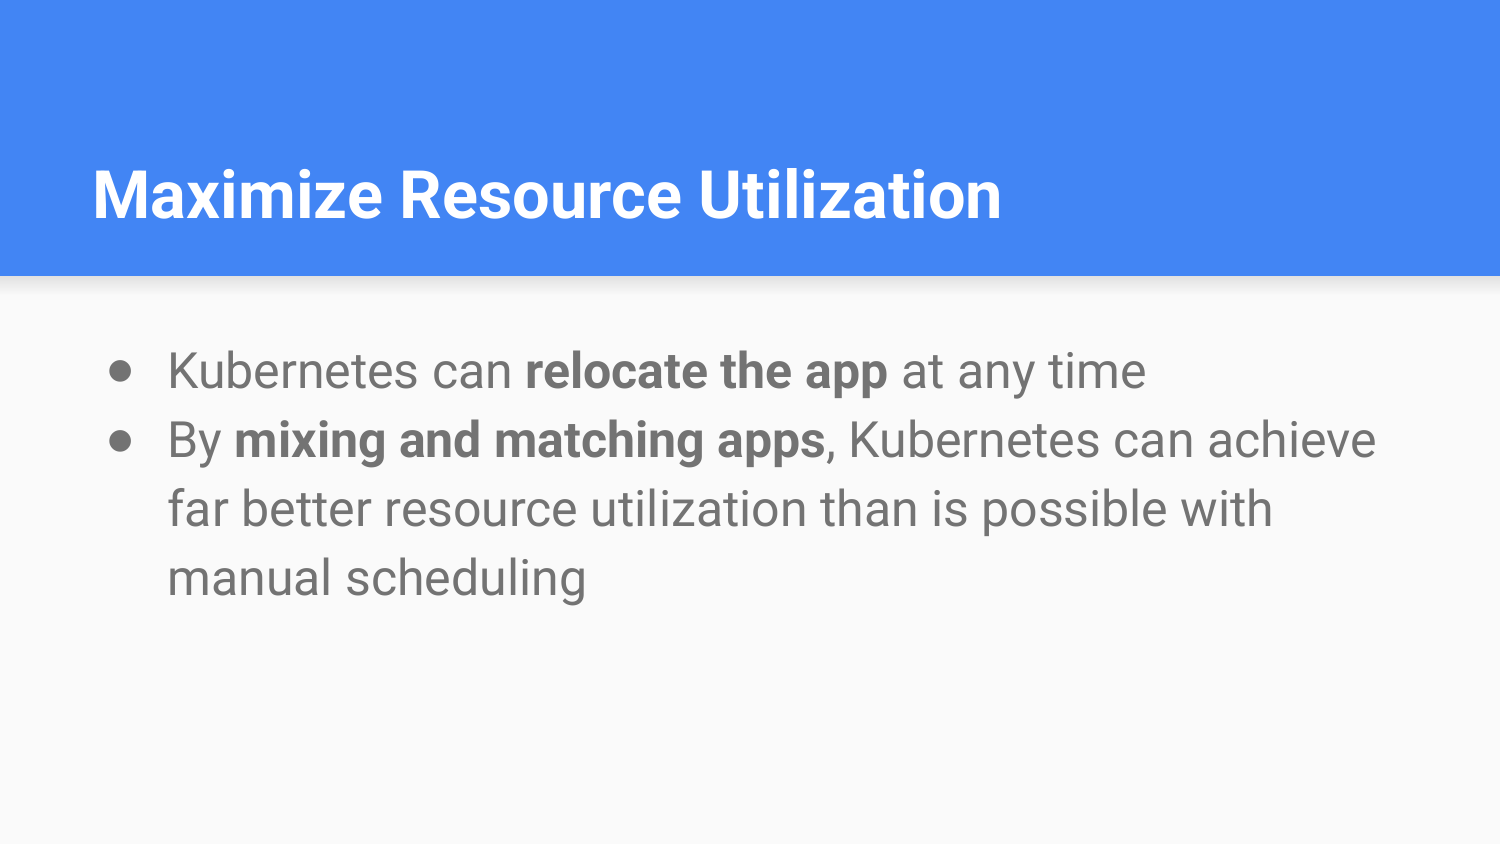

# Maximize Resource Utilization
Kubernetes can relocate the app at any time
By mixing and matching apps, Kubernetes can achieve far better resource utilization than is possible with manual scheduling